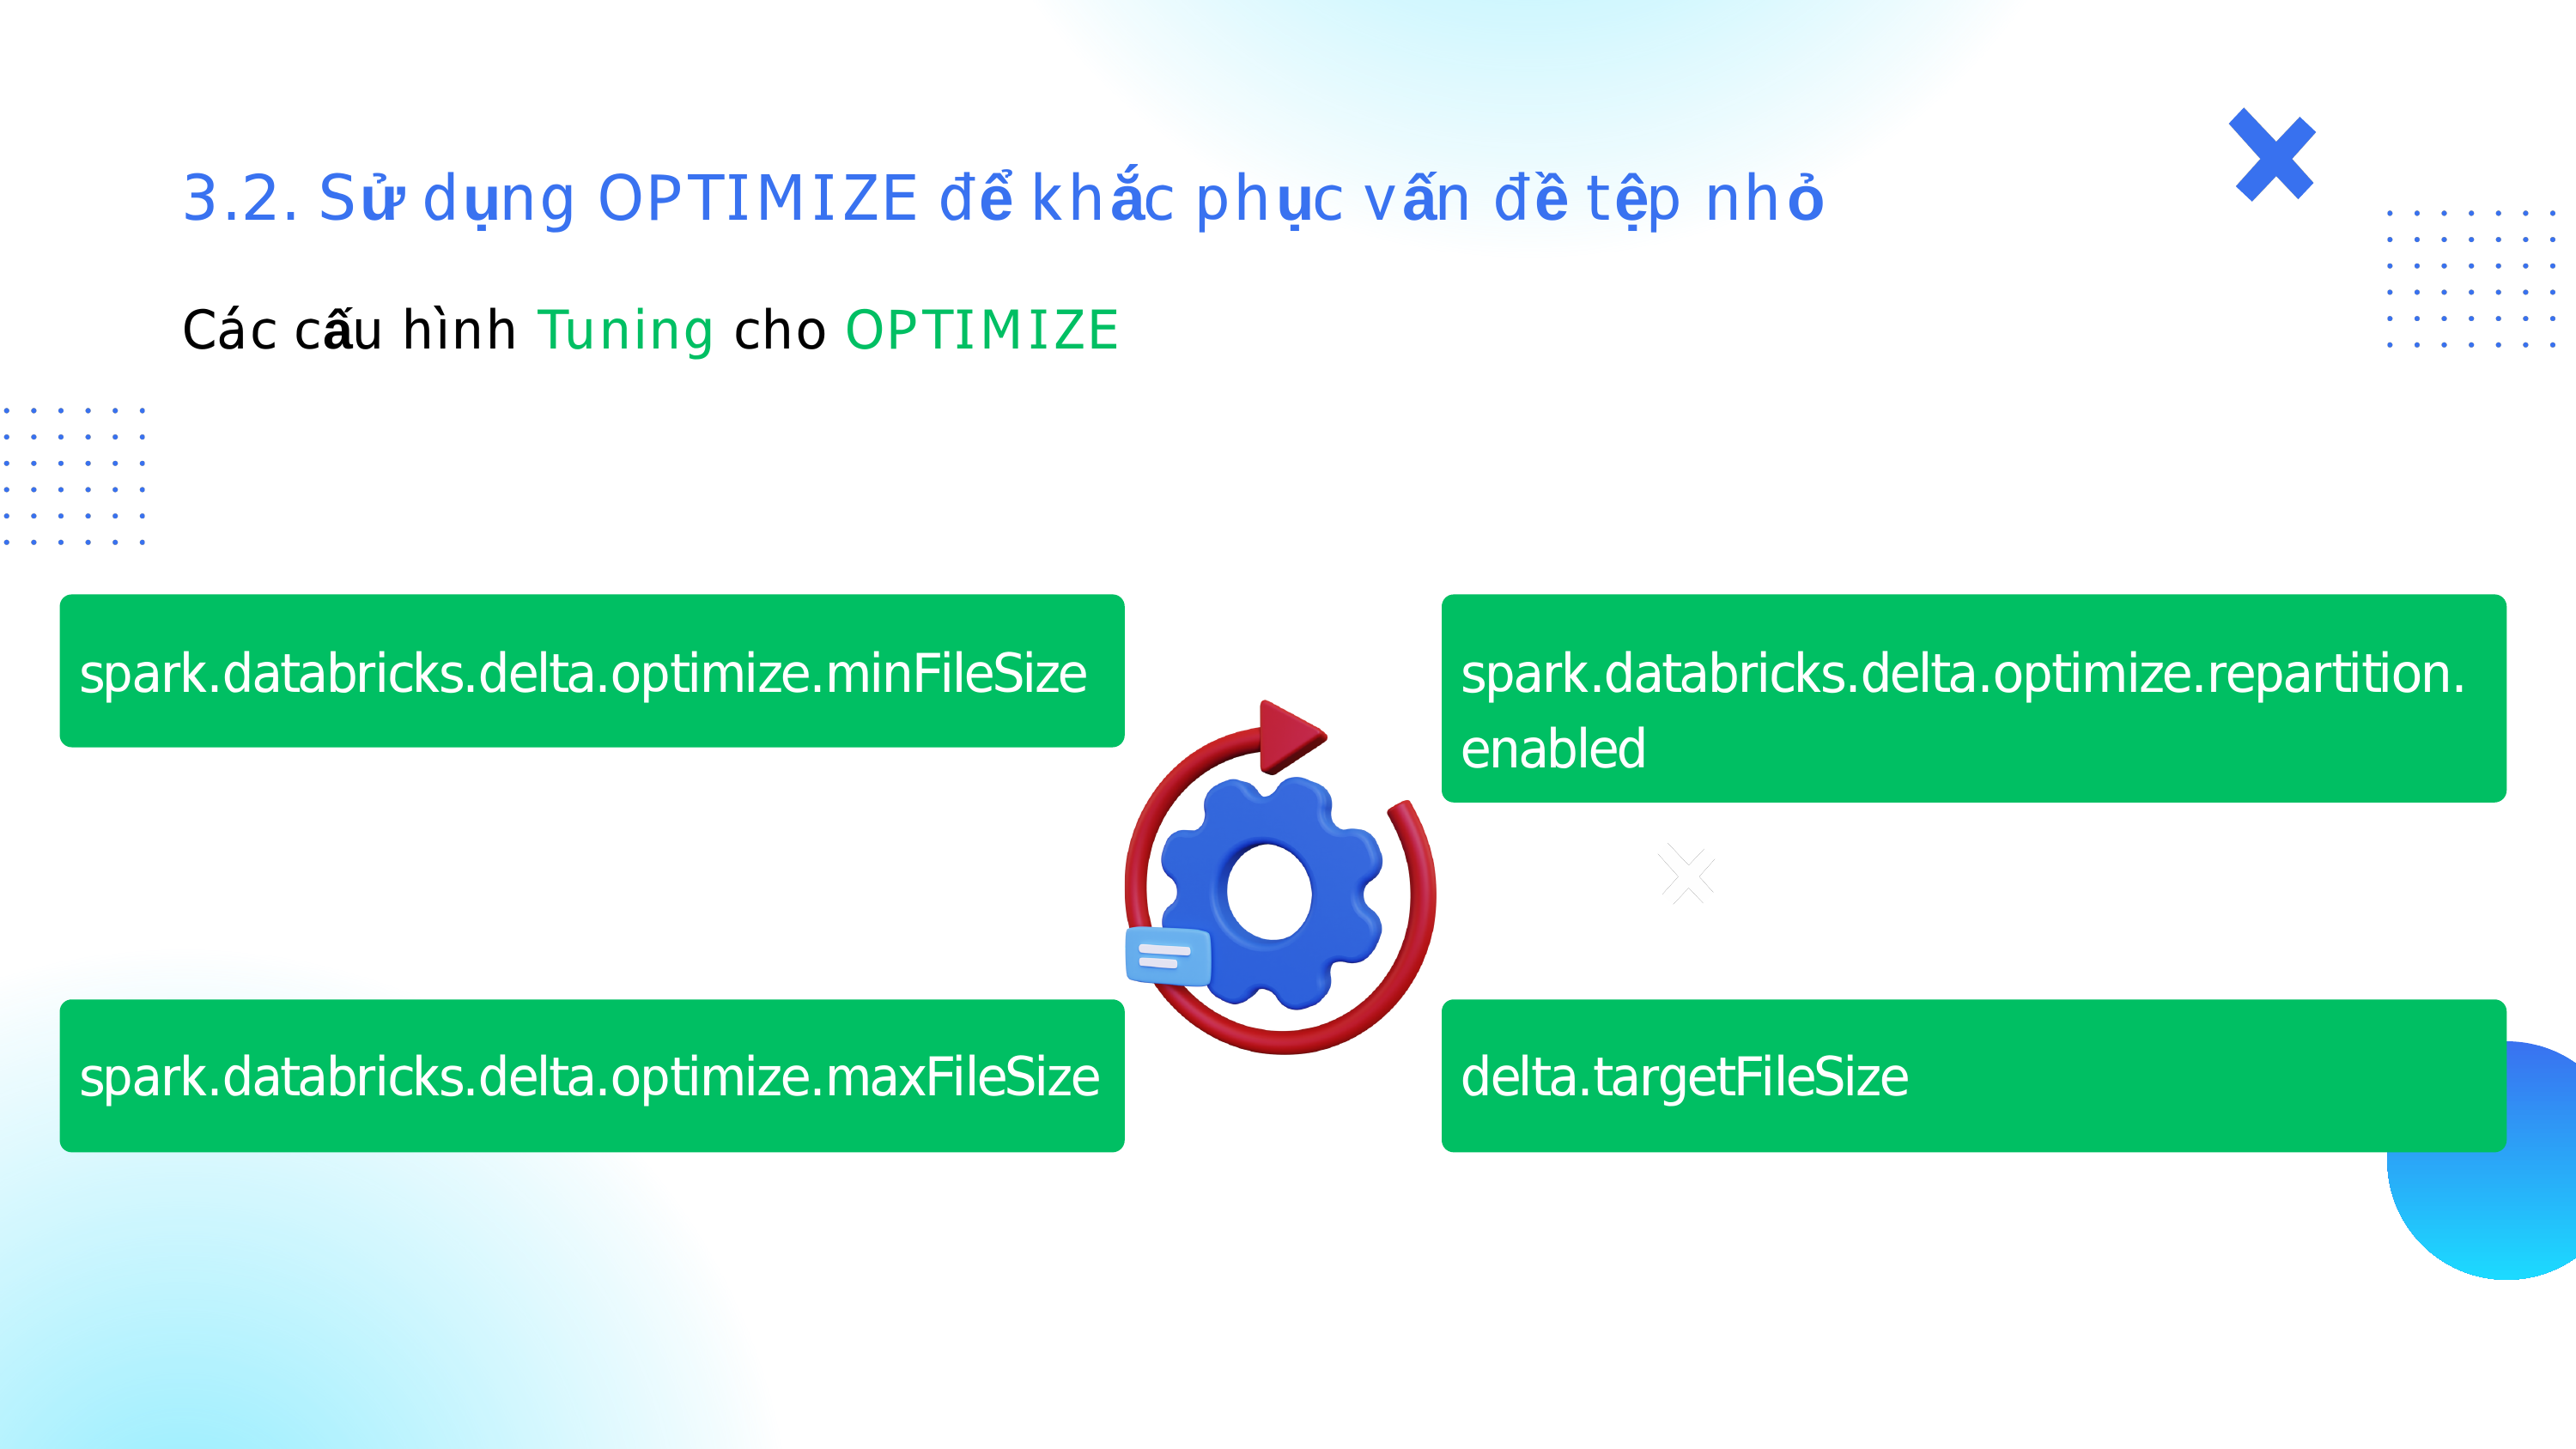

3.2. Sử dụng OPTIMIZE để khắc phục vấn đề tệp nhỏ

Các cấu hình Tuning cho OPTIMIZE

spark.databricks.delta.optimize.minFileSize
spark.databricks.delta.optimize.repartition.enabled

spark.databricks.delta.optimize.maxFileSize
delta.targetFileSize